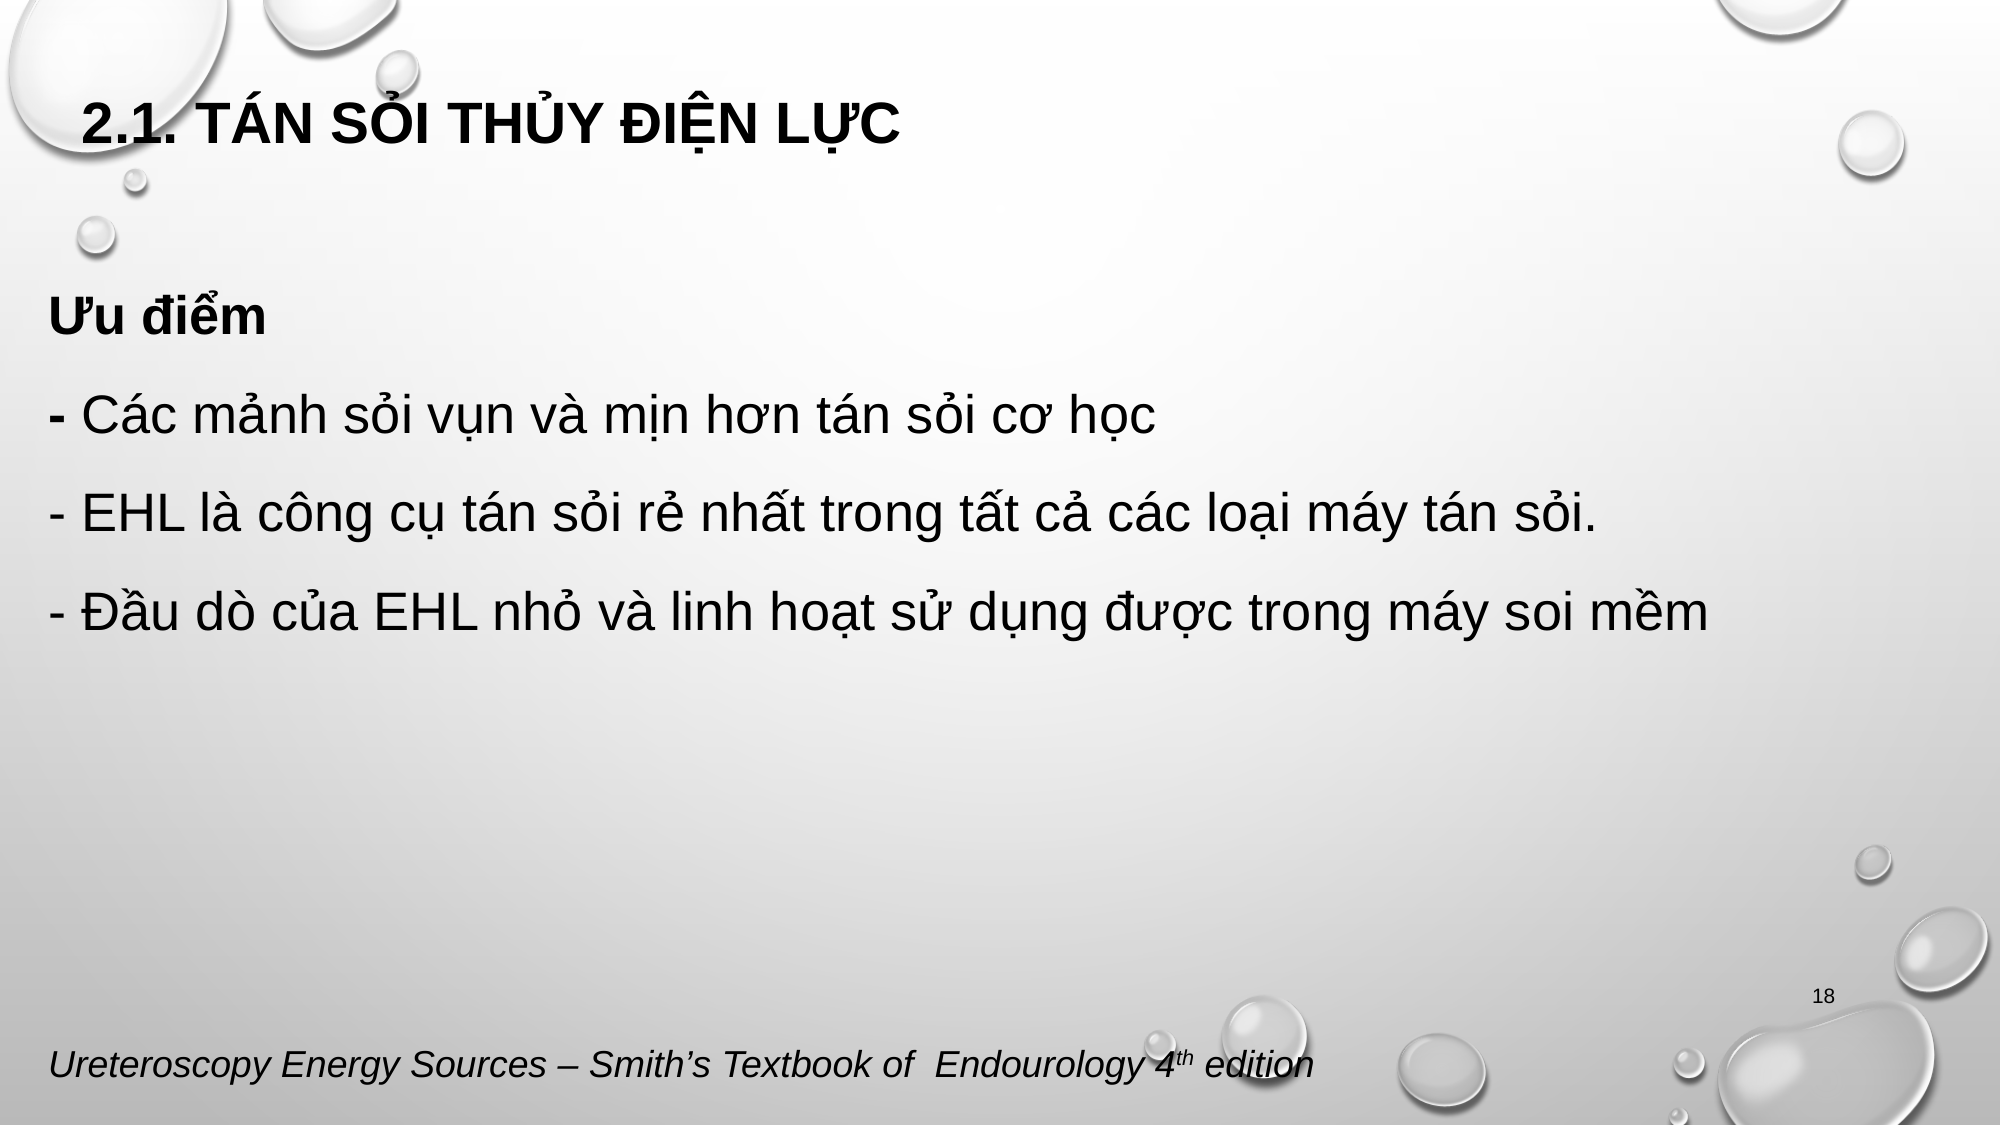

# 2.1. Tán sỏi thủy điện lực
Ưu điểm
- Các mảnh sỏi vụn và mịn hơn tán sỏi cơ học
- EHL là công cụ tán sỏi rẻ nhất trong tất cả các loại máy tán sỏi.
- Đầu dò của EHL nhỏ và linh hoạt sử dụng được trong máy soi mềm
18
Ureteroscopy Energy Sources – Smith’s Textbook of  Endourology 4th edition